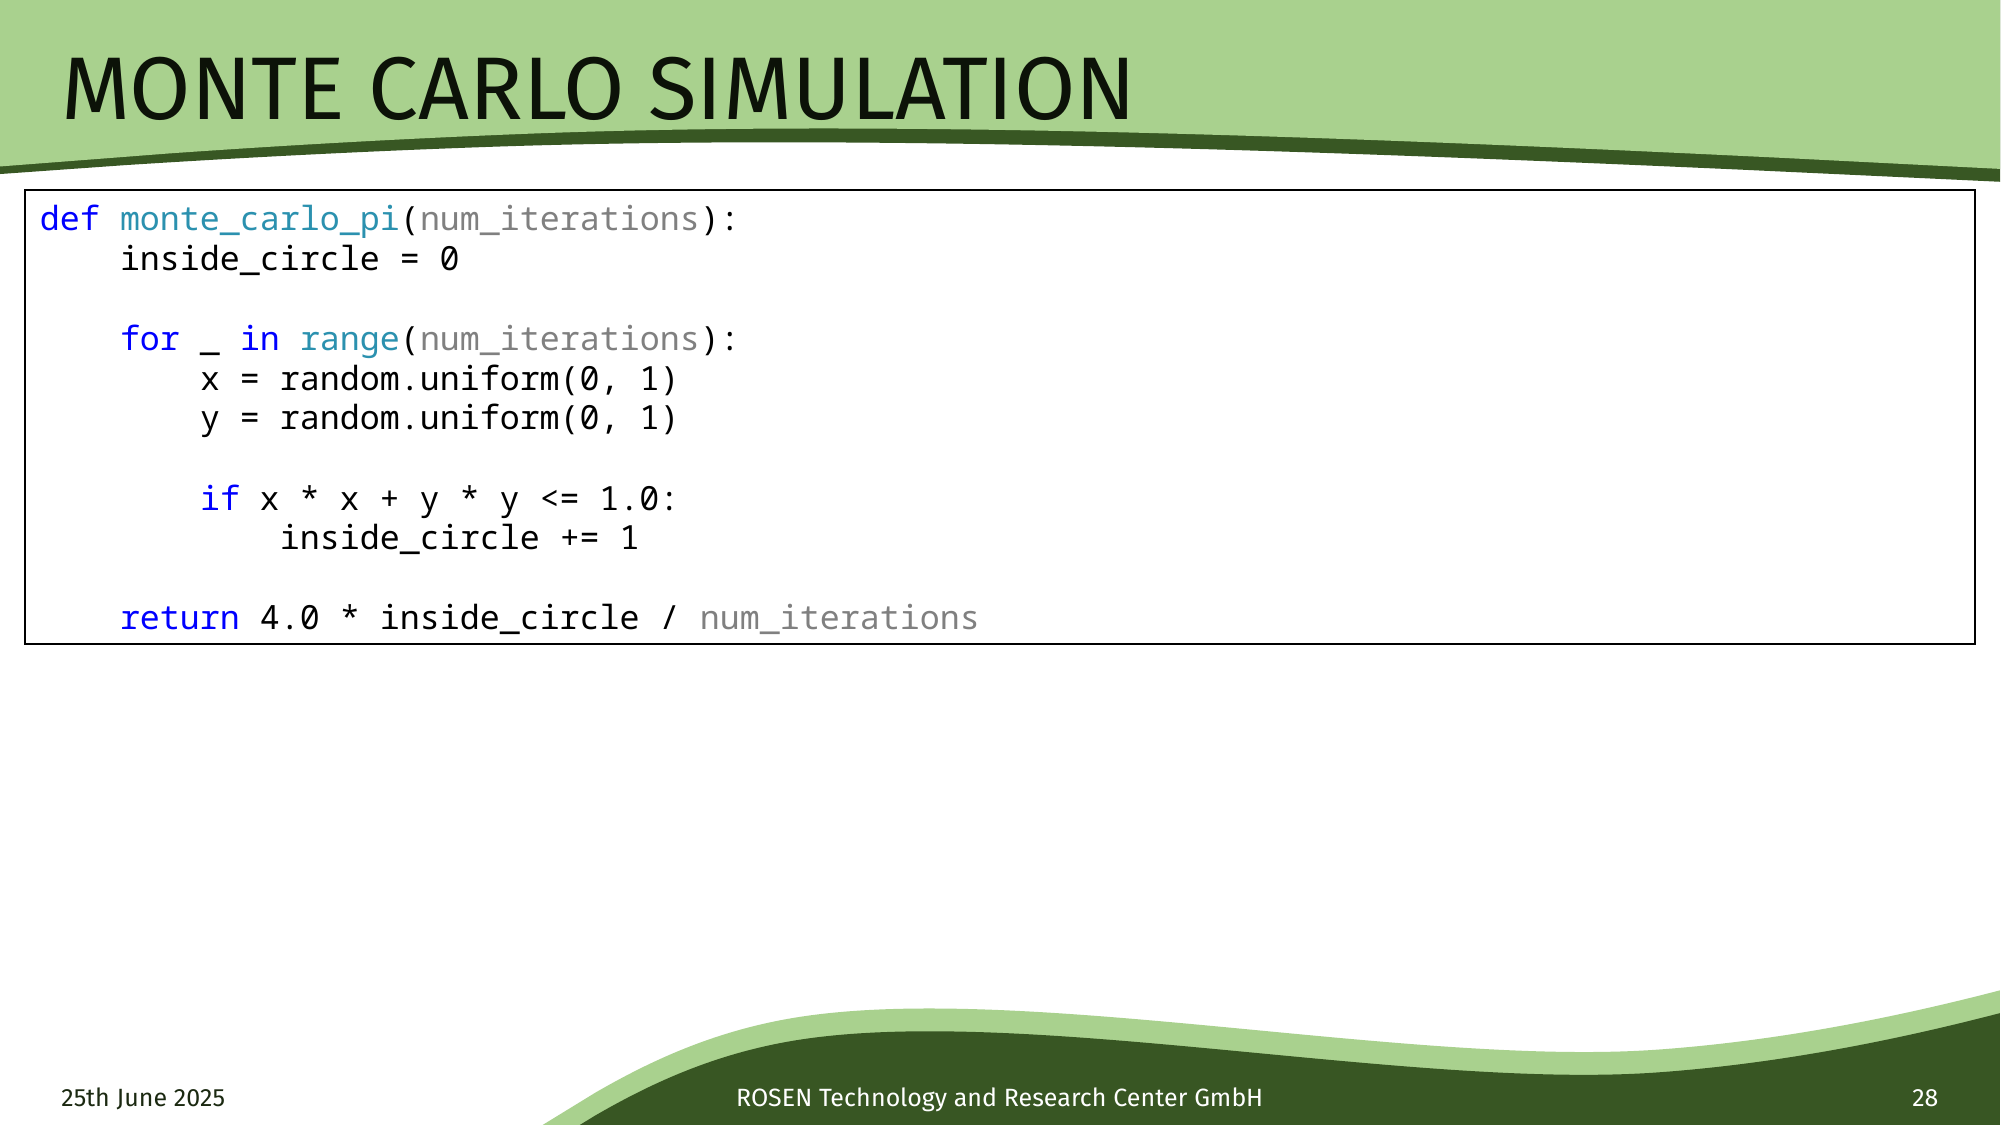

# Monte Carlo Simulation
def monte_carlo_pi(num_iterations):
    inside_circle = 0

    for _ in range(num_iterations):
        x = random.uniform(0, 1)
        y = random.uniform(0, 1)

        if x * x + y * y <= 1.0:
            inside_circle += 1

    return 4.0 * inside_circle / num_iterations
25th June 2025
ROSEN Technology and Research Center GmbH
28